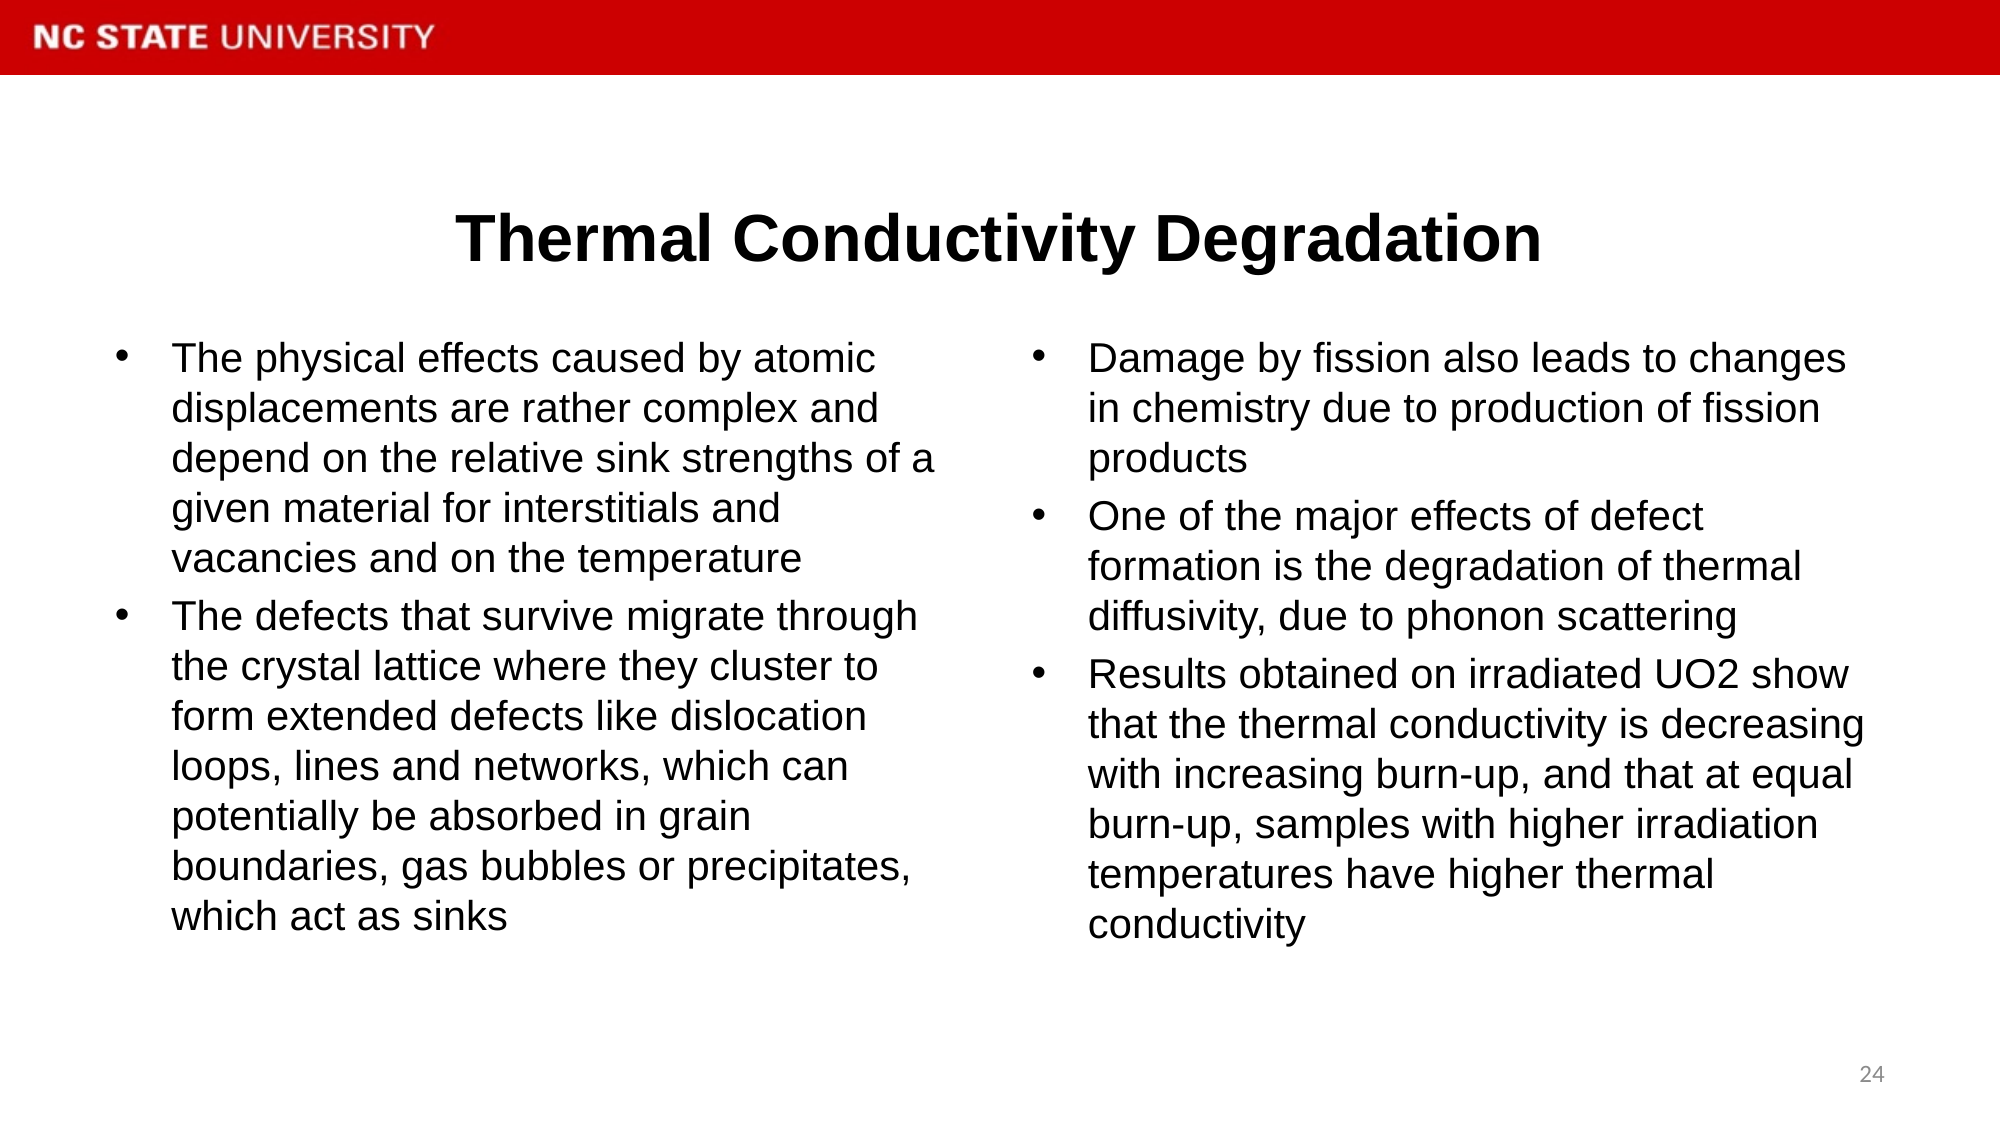

# Thermal Conductivity Degradation
The physical effects caused by atomic displacements are rather complex and depend on the relative sink strengths of a given material for interstitials and vacancies and on the temperature
The defects that survive migrate through the crystal lattice where they cluster to form extended defects like dislocation loops, lines and networks, which can potentially be absorbed in grain boundaries, gas bubbles or precipitates, which act as sinks

Damage by fission also leads to changes in chemistry due to production of fission products
One of the major effects of defect formation is the degradation of thermal diffusivity, due to phonon scattering
Results obtained on irradiated UO2 show that the thermal conductivity is decreasing with increasing burn-up, and that at equal burn-up, samples with higher irradiation temperatures have higher thermal conductivity

24